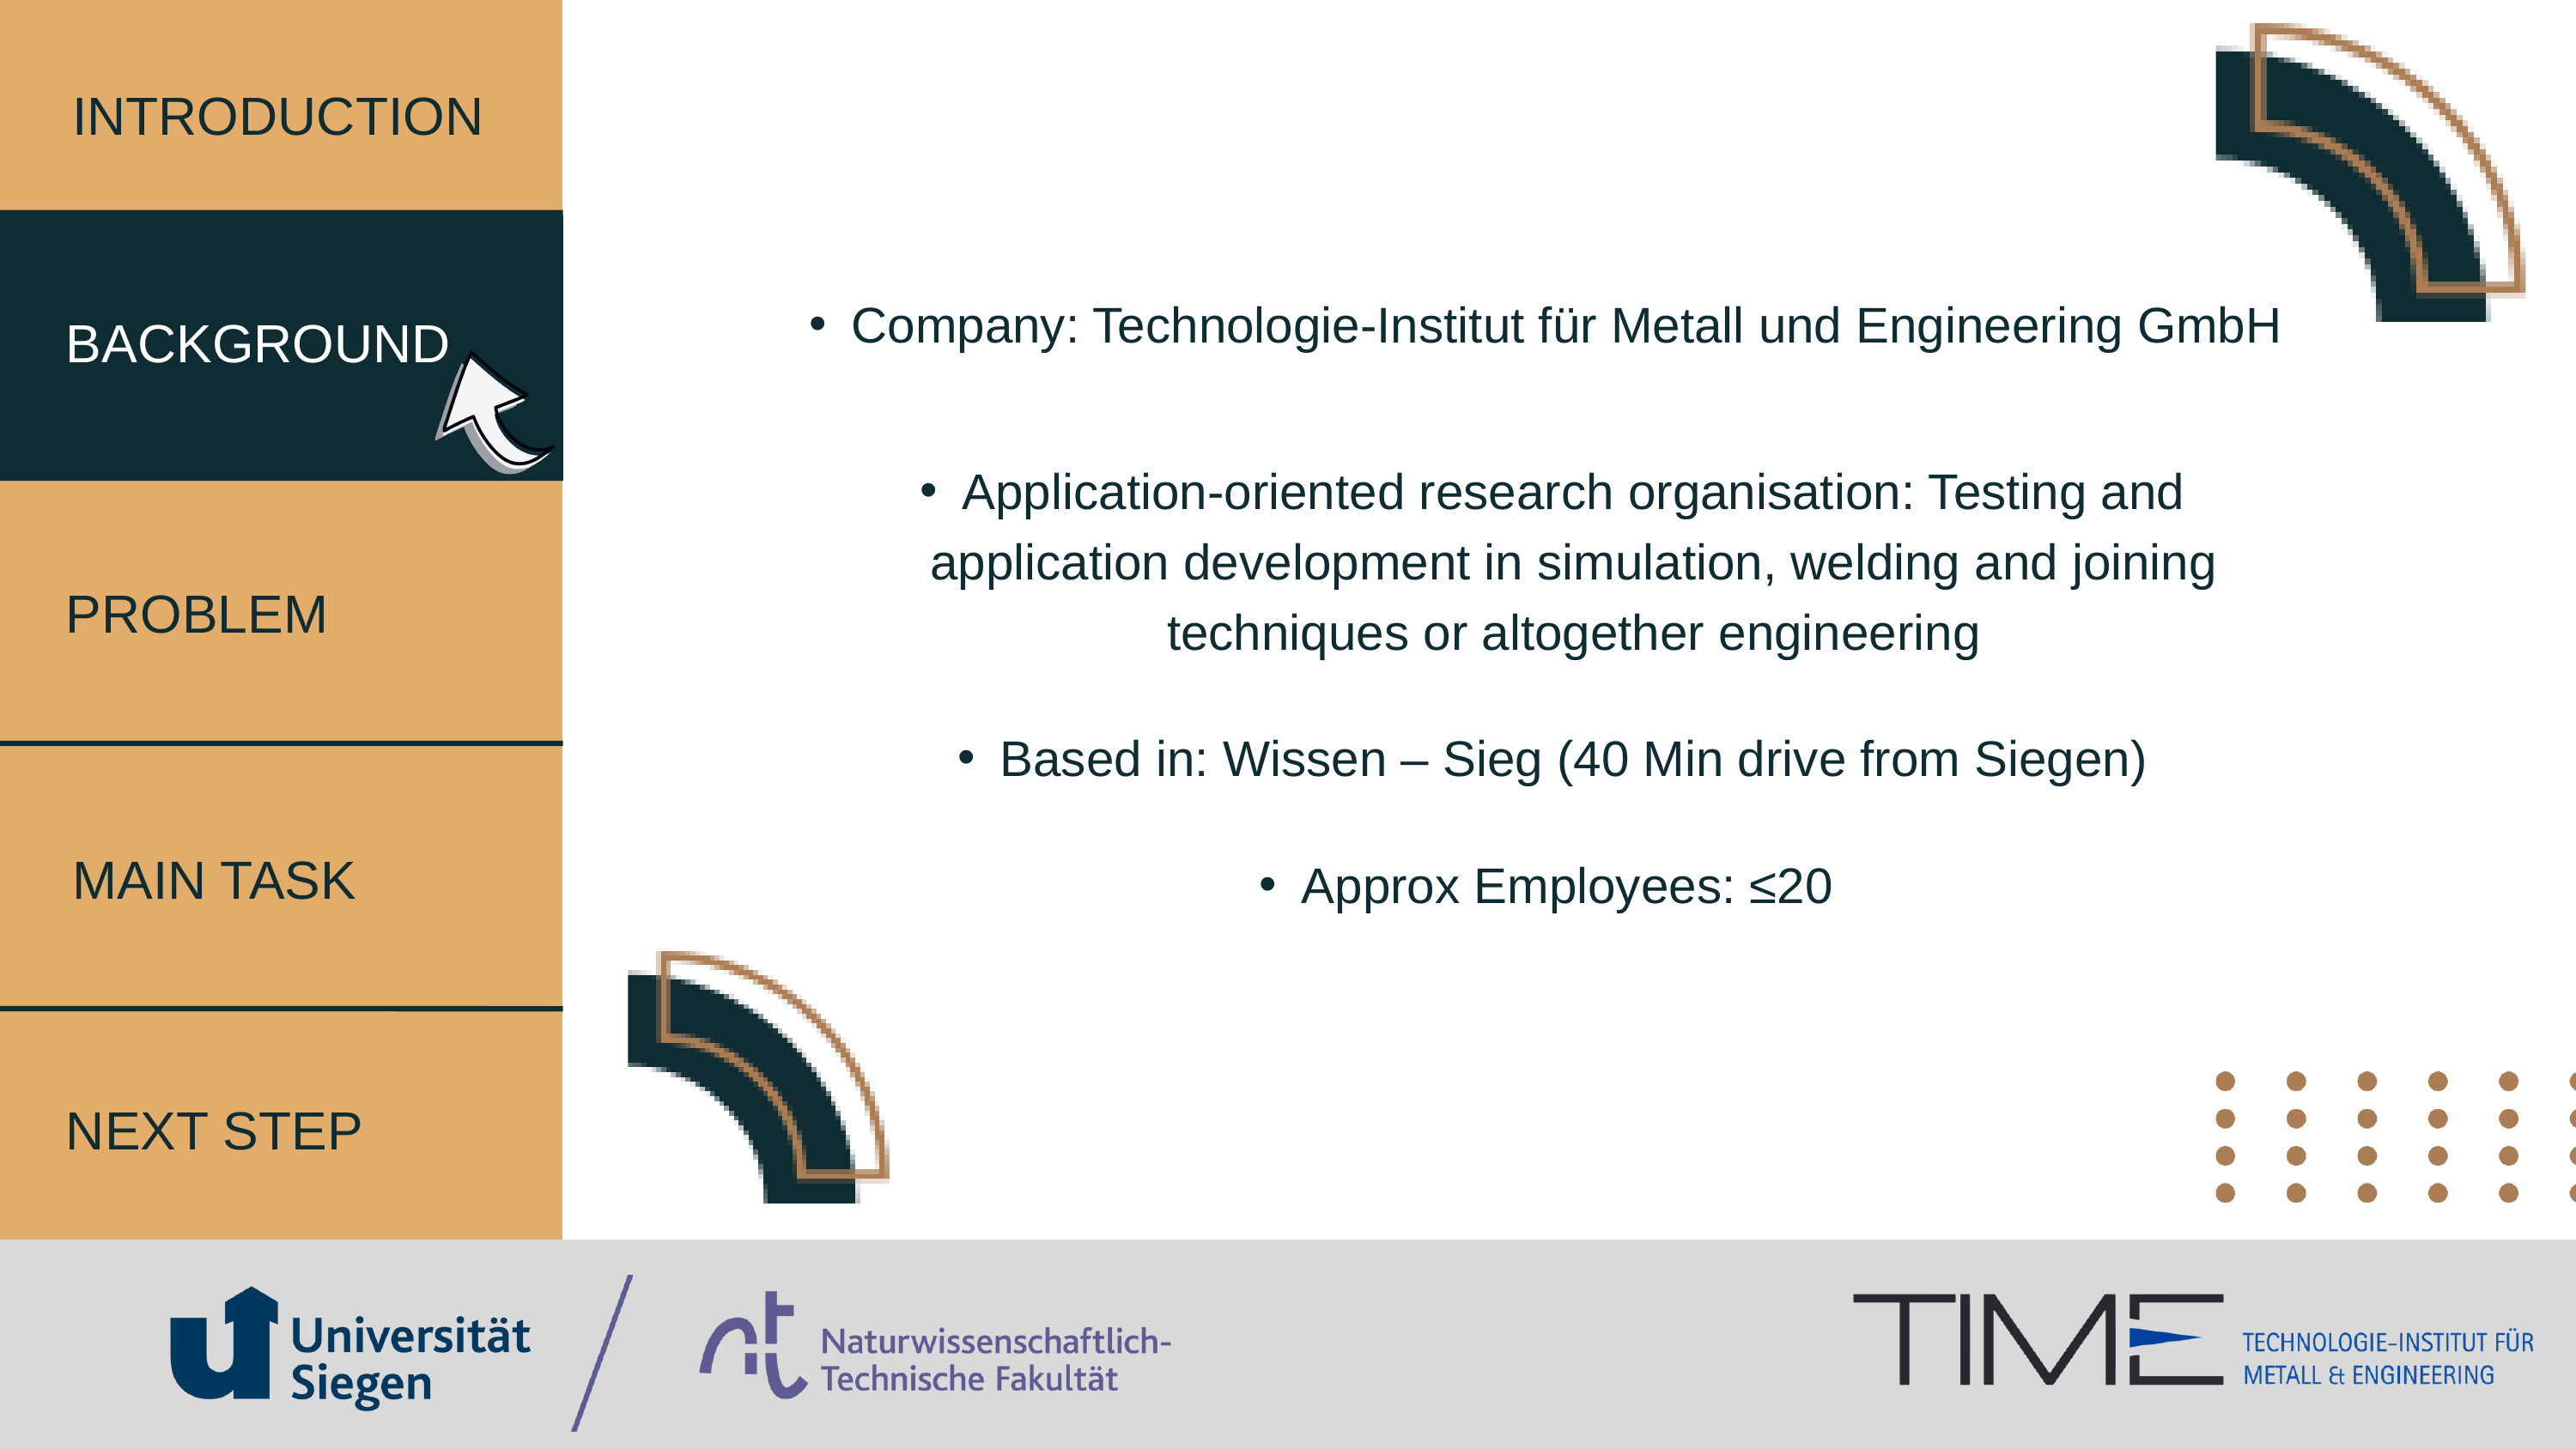

INTRODUCTION

Company: Technologie-Institut für Metall und Engineering GmbH
BACKGROUND

Application-oriented research organisation: Testing and application development in simulation, welding and joining techniques or altogether engineering

PROBLEM
Based in: Wissen – Sieg (40 Min drive from Siegen)

MAIN TASK
Approx Employees: ≤20

NEXT STEP

Presentation by Ketut Susilo | Business Marketing | 2029 | Borcelle University